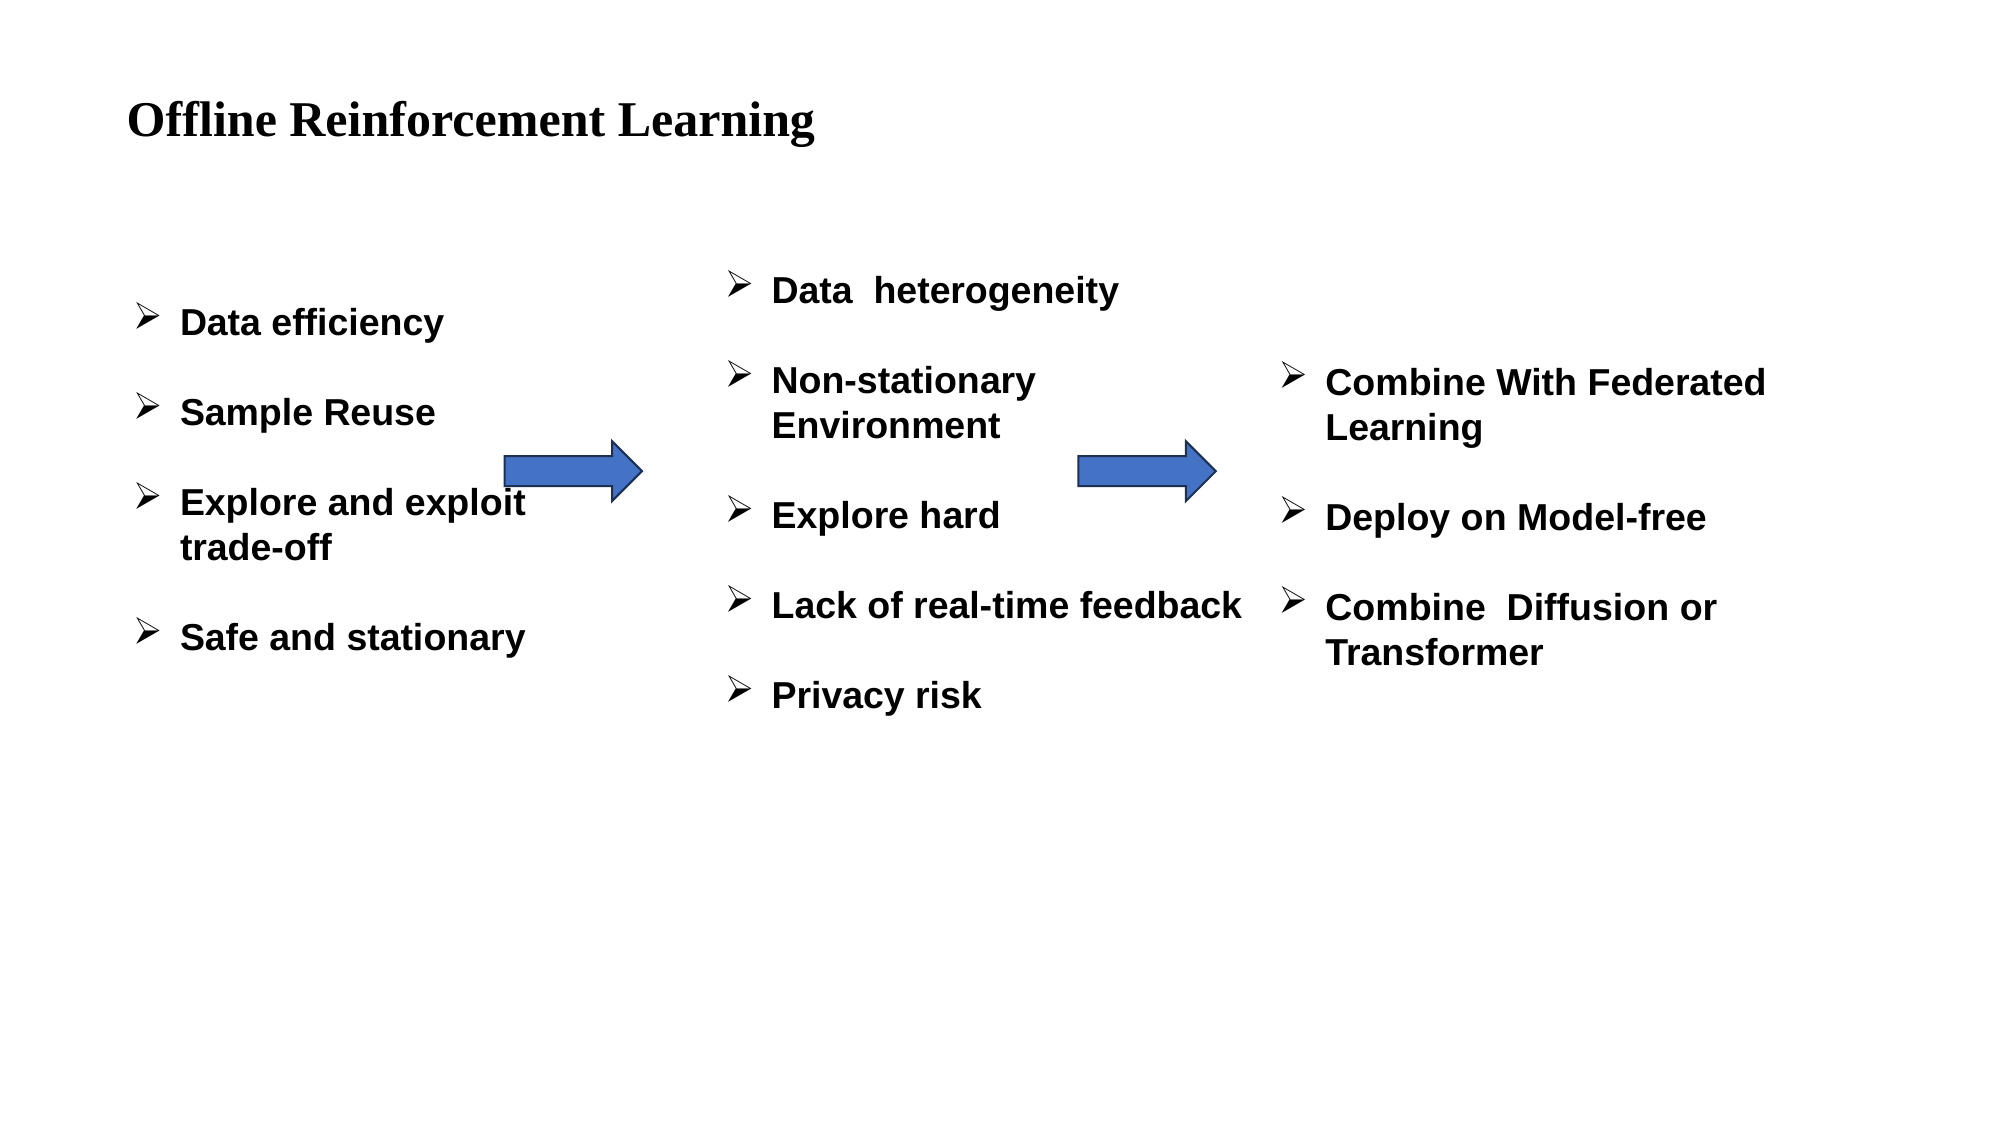

Offline Reinforcement Learning
Data  heterogeneity

Non-stationary Environment

Explore hard

Lack of real-time feedback

Privacy risk
Data efficiency

Sample Reuse

Explore and exploit trade-off

Safe and stationary
Combine With Federated Learning

Deploy on Model-free

Combine  Diffusion or Transformer